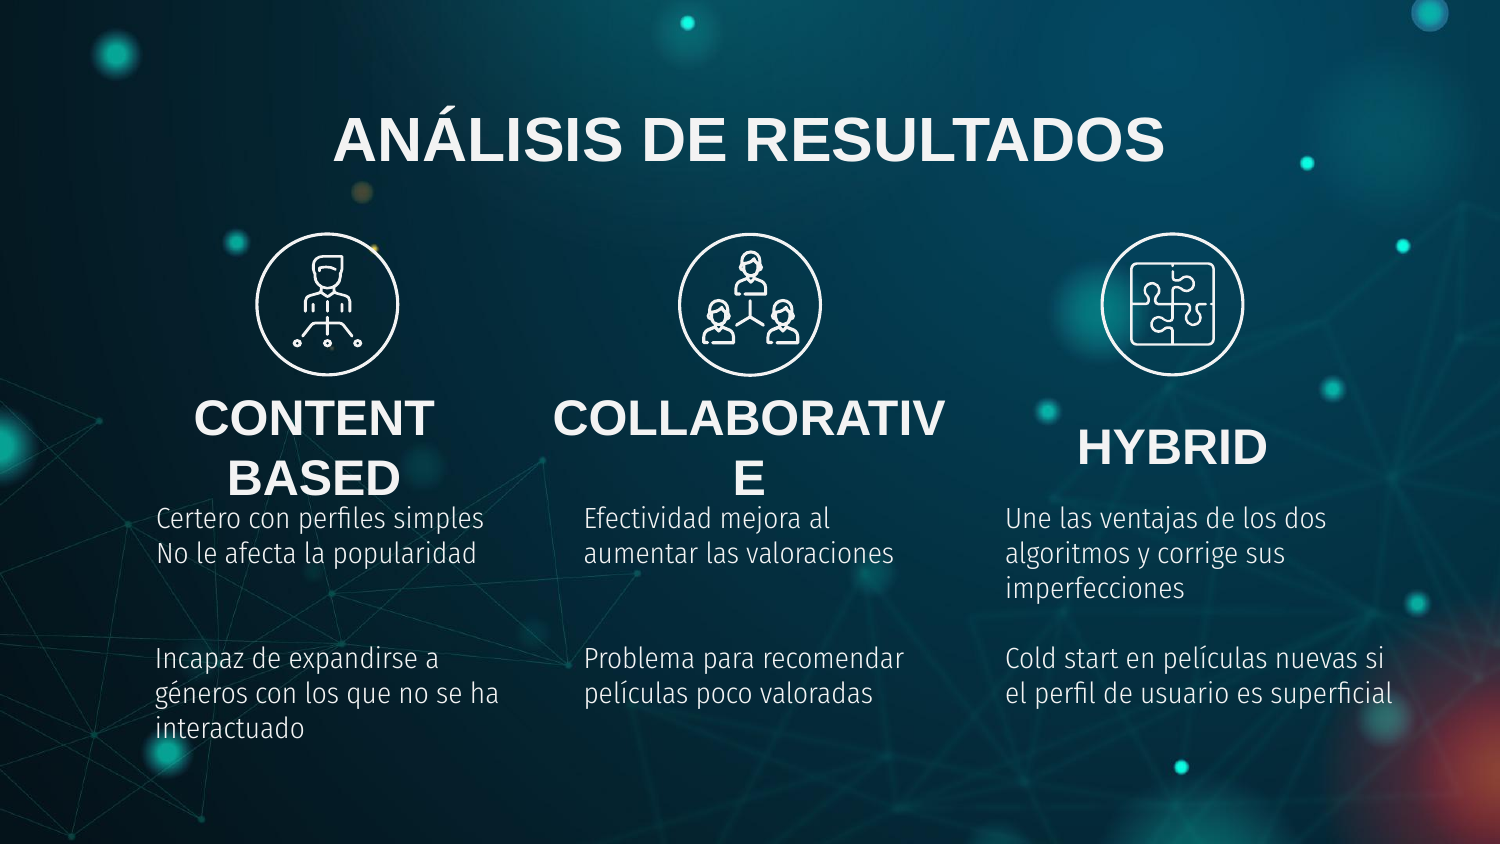

# ANÁLISIS DE RESULTADOS

HYBRID
CONTENT BASED
COLLABORATIVE
Efectividad mejora al aumentar las valoraciones

Problema para recomendar películas poco valoradas
Une las ventajas de los dos algoritmos y corrige sus imperfecciones

Cold start en películas nuevas si el perfil de usuario es superficial
Certero con perfiles simples
No le afecta la popularidad

Incapaz de expandirse a géneros con los que no se ha interactuado